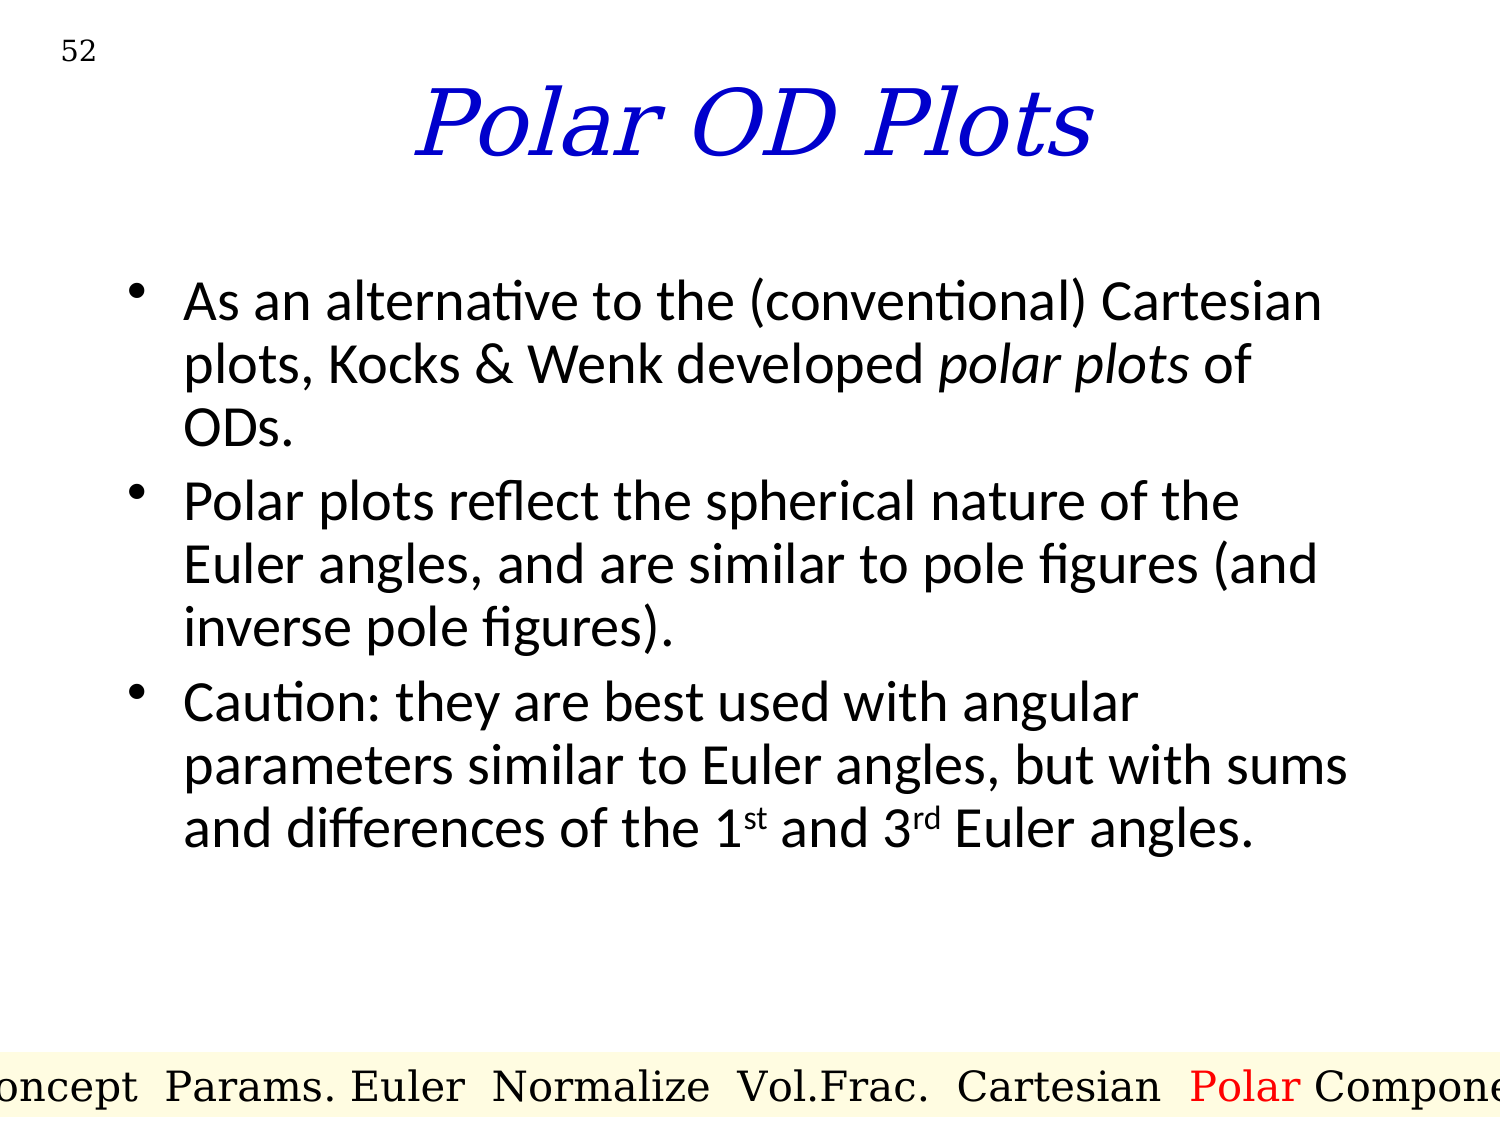

52
# Polar OD Plots
As an alternative to the (conventional) Cartesian plots, Kocks & Wenk developed polar plots of ODs.
Polar plots reflect the spherical nature of the Euler angles, and are similar to pole figures (and inverse pole figures).
Caution: they are best used with angular parameters similar to Euler angles, but with sums and differences of the 1st and 3rd Euler angles.
Concept  Params. Euler  Normalize  Vol.Frac.  Cartesian  Polar Components